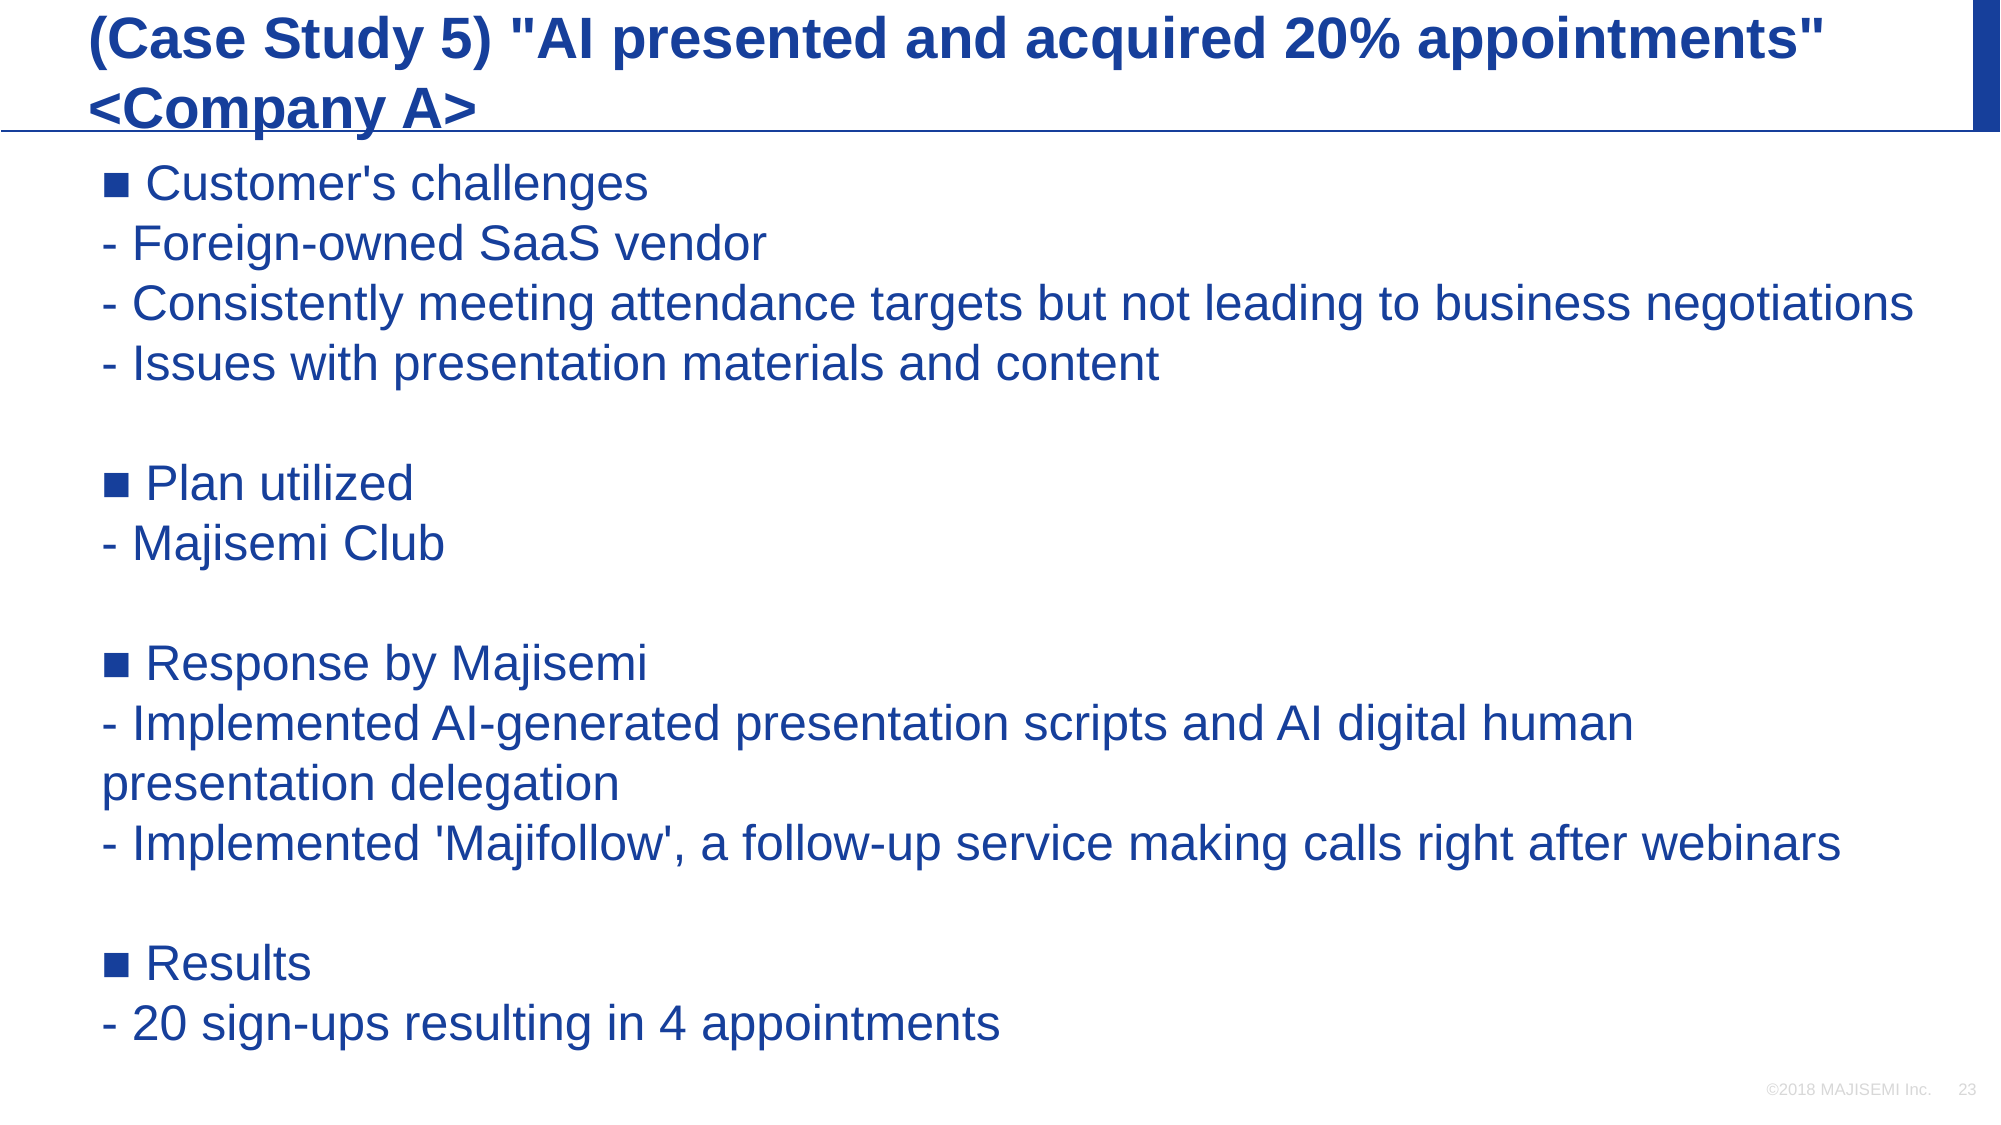

(Case Study 5) "AI presented and acquired 20% appointments" <Company A>
■ Customer's challenges
- Foreign-owned SaaS vendor
- Consistently meeting attendance targets but not leading to business negotiations
- Issues with presentation materials and content

■ Plan utilized
- Majisemi Club

■ Response by Majisemi
- Implemented AI-generated presentation scripts and AI digital human presentation delegation
- Implemented 'Majifollow', a follow-up service making calls right after webinars

■ Results
- 20 sign-ups resulting in 4 appointments
©2018 MAJISEMI Inc.
23